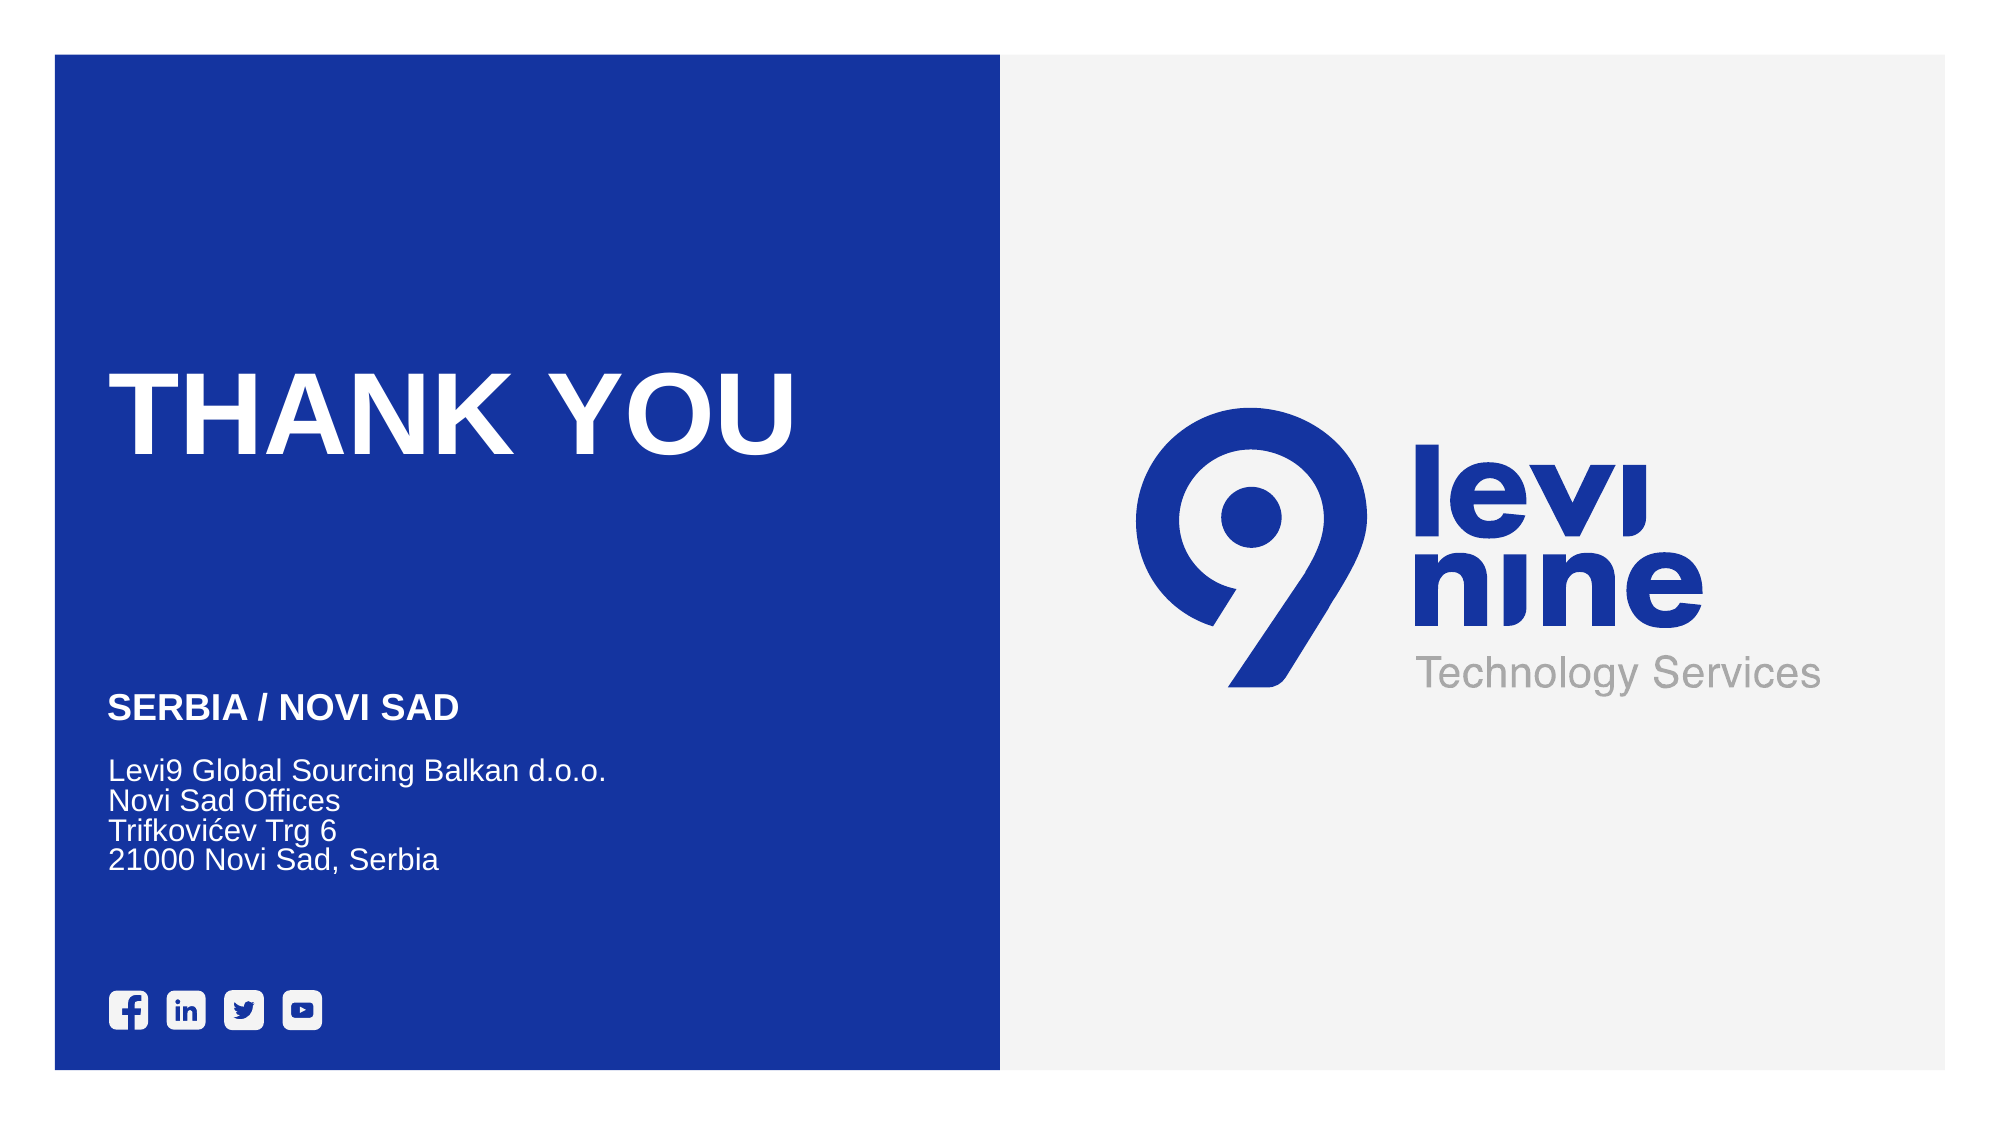

# Thank you
SERBIA / NOVI SAD
Levi9 Global Sourcing Balkan d.o.o.
Novi Sad Offices
Trifkovićev Trg 6
21000 Novi Sad, Serbia